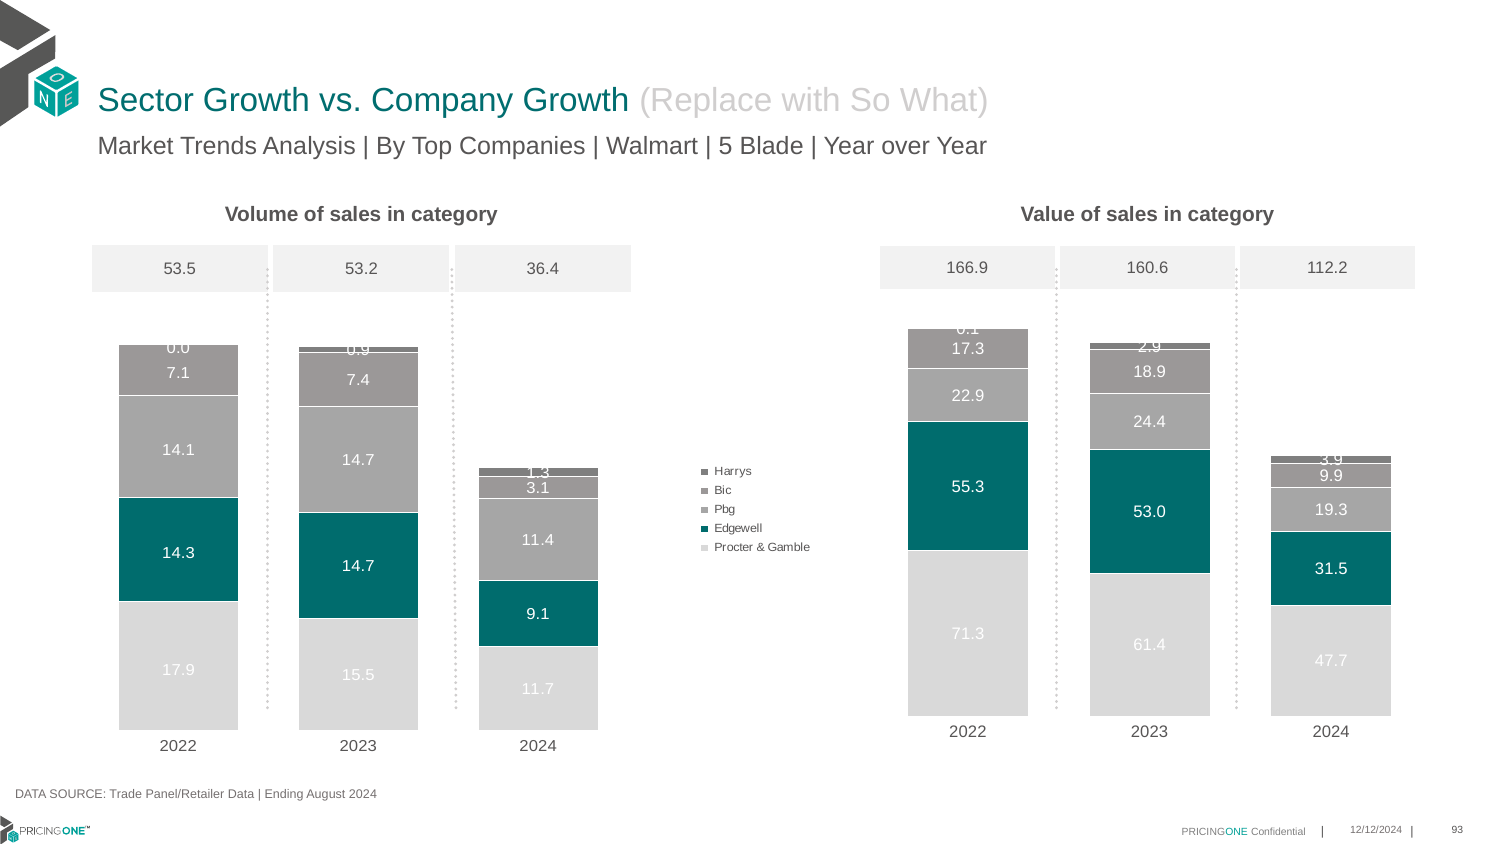

# Sector Growth vs. Company Growth (Replace with So What)
Market Trends Analysis | By Top Companies | Walmart | 5 Blade | Year over Year
| Value of sales in category |  |  |
| --- | --- | --- |
| 166.9 | 160.6 | 112.2 |
| Volume of sales in category |  |  |
| --- | --- | --- |
| 53.5 | 53.2 | 36.4 |

### Chart

| Category | Procter & Gamble | Edgewell | Pbg | Bic | Harrys |
|---|---|---|---|---|---|
| 2022 | 71.274165 | 55.287426 | 22.927242 | 17.3182 | 0.127725 |
| 2023 | 61.431168 | 53.027345 | 24.361149 | 18.924974 | 2.902923 |
| 2024 | 47.694287 | 31.513906 | 19.277949 | 9.881563 | 3.880231 |

### Chart

| Category | Procter & Gamble | Edgewell | Pbg | Bic | Harrys |
|---|---|---|---|---|---|
| 2022 | 17.899285 | 14.315919 | 14.141938 | 7.09615 | 0.036346 |
| 2023 | 15.522659 | 14.674457 | 14.657086 | 7.42813 | 0.896811 |
| 2024 | 11.666588 | 9.050107 | 11.366261 | 3.056794 | 1.268702 |
DATA SOURCE: Trade Panel/Retailer Data | Ending August 2024

12/12/2024
93